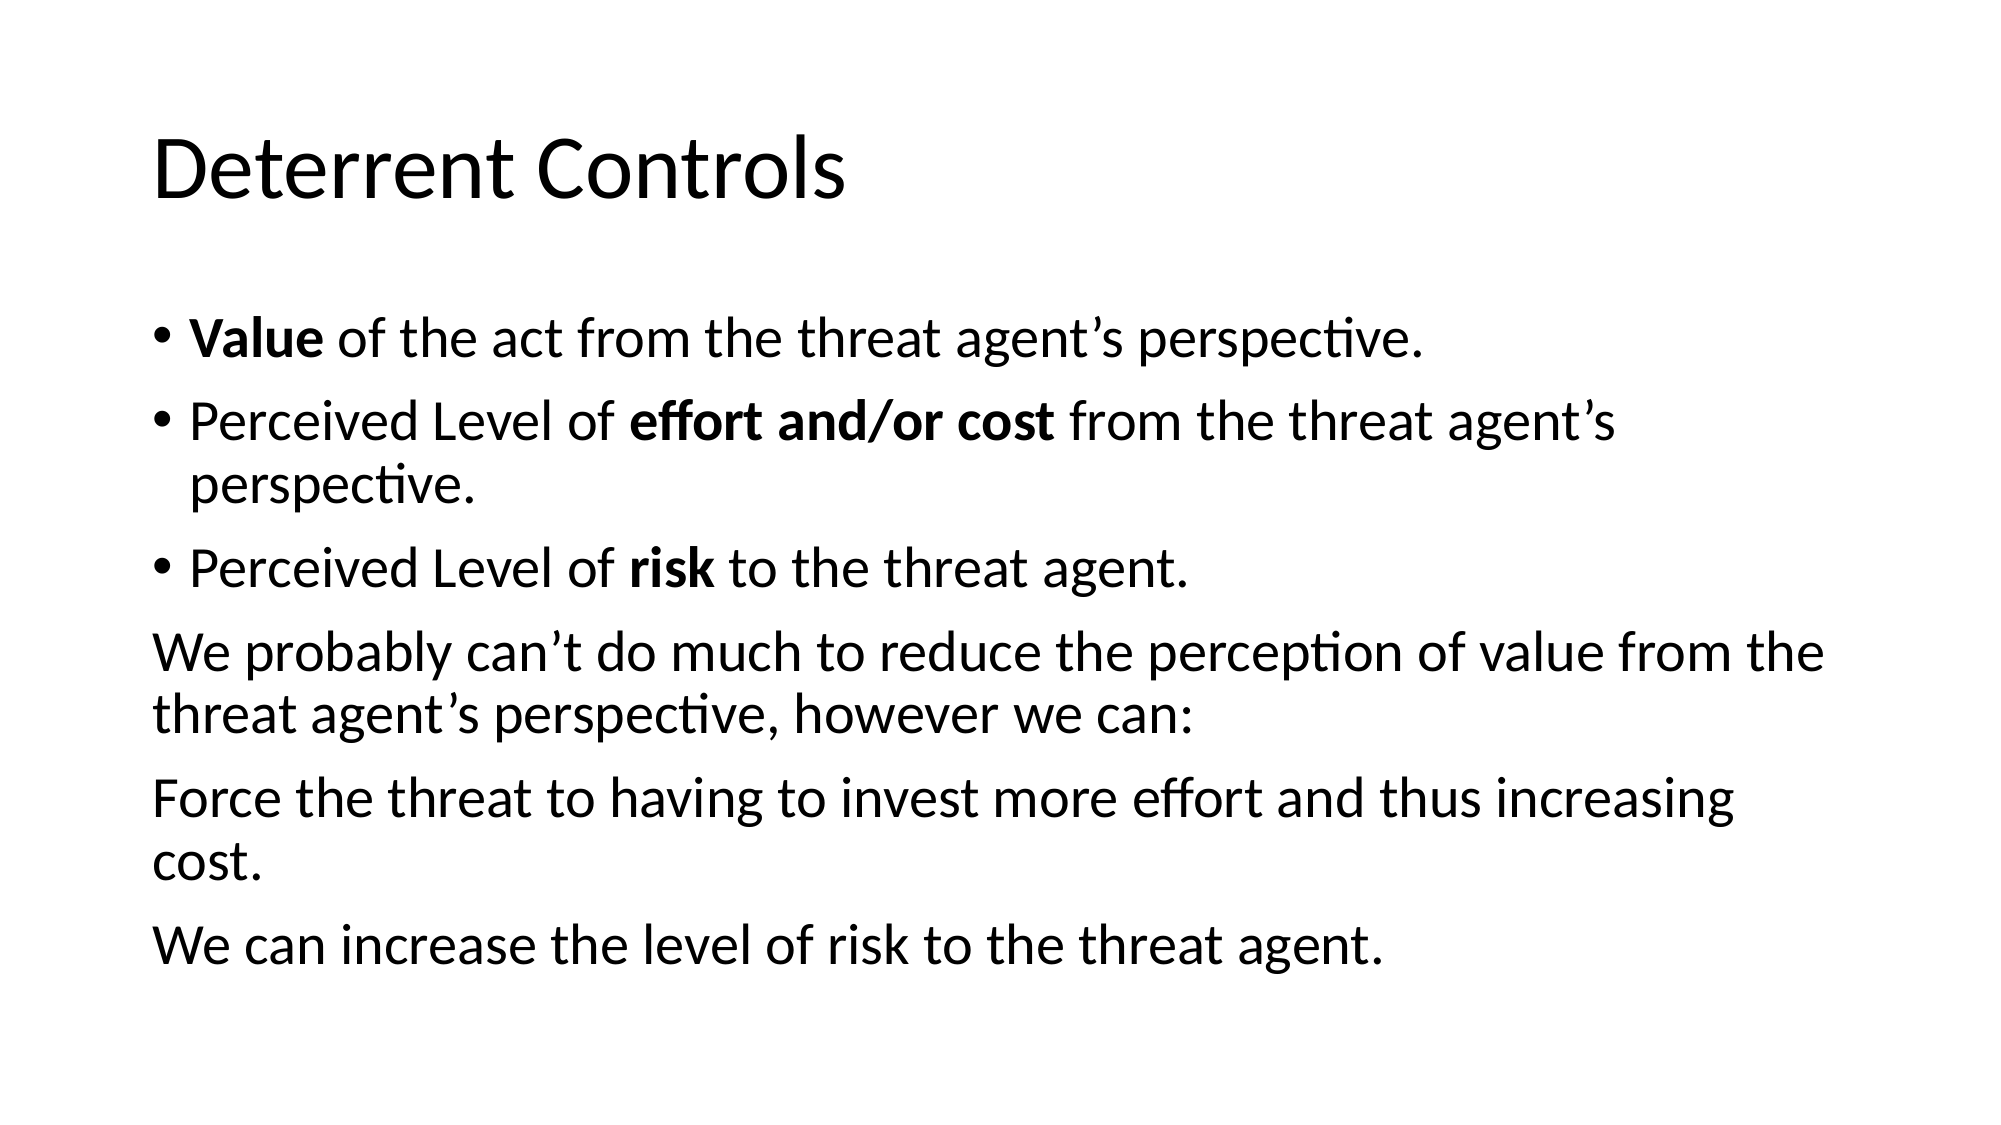

# Deterrent Controls
Value of the act from the threat agent’s perspective.
Perceived Level of effort and/or cost from the threat agent’s perspective.
Perceived Level of risk to the threat agent.
We probably can’t do much to reduce the perception of value from the threat agent’s perspective, however we can:
Force the threat to having to invest more effort and thus increasing cost.
We can increase the level of risk to the threat agent.